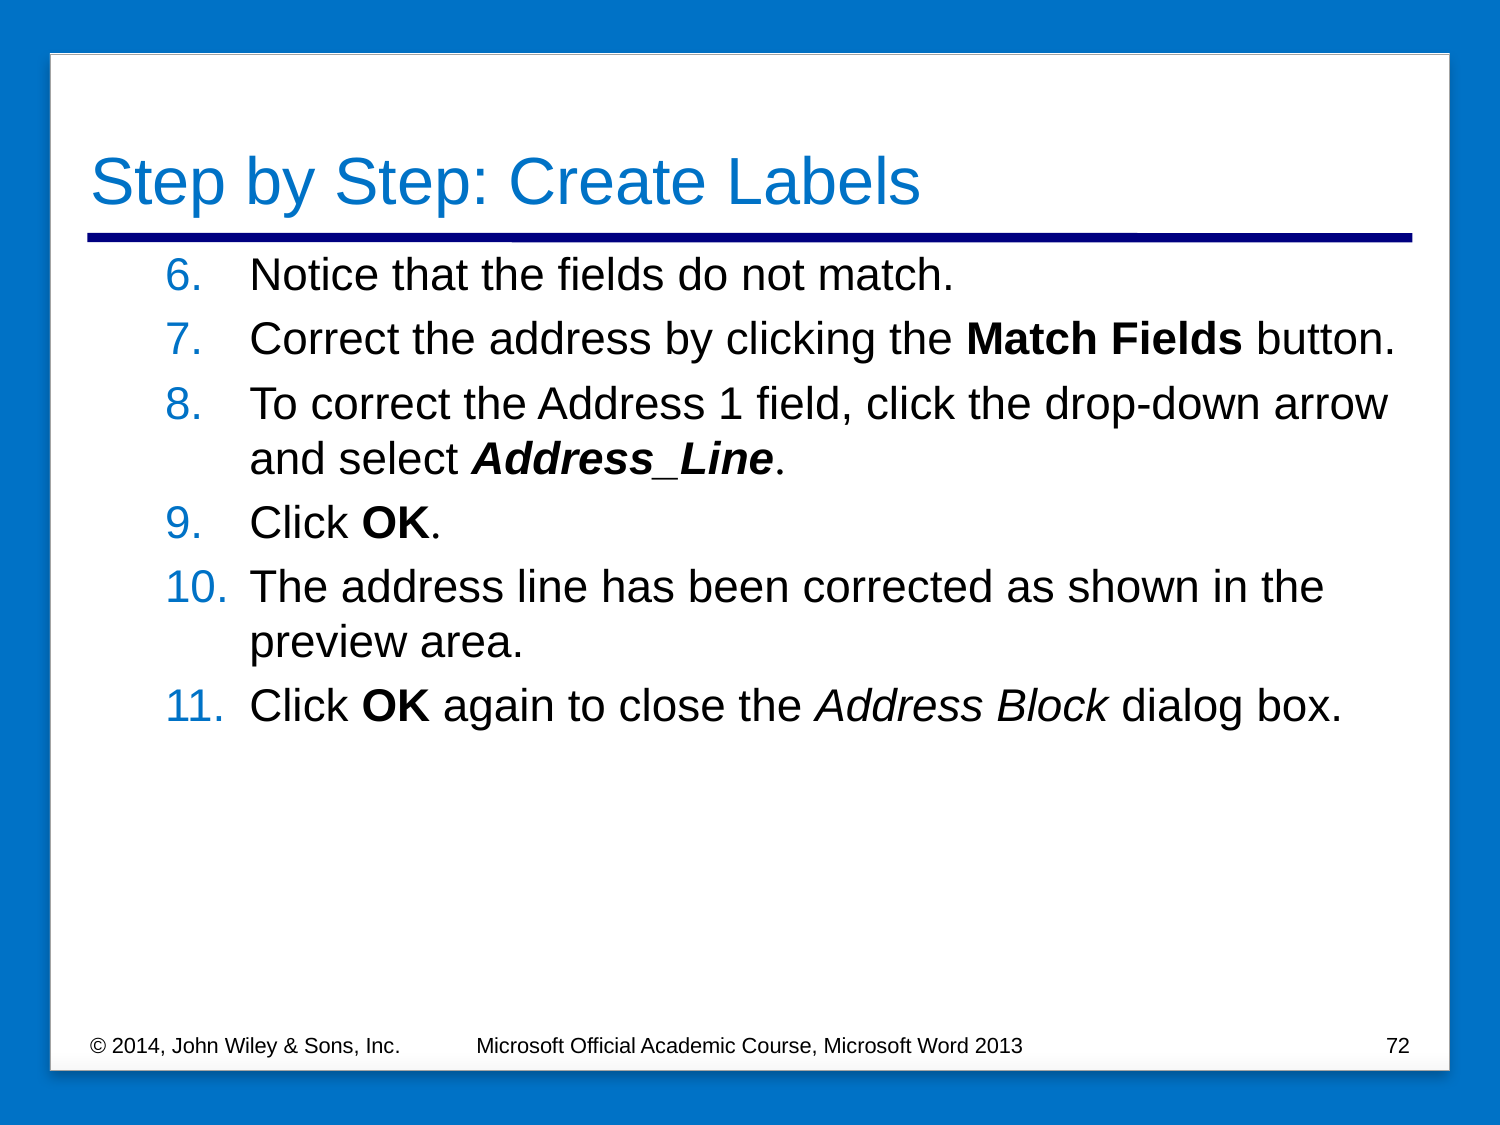

# Step by Step: Create Labels
Notice that the fields do not match.
Correct the address by clicking the Match Fields button.
To correct the Address 1 field, click the drop-down arrow and select Address_Line.
Click OK.
The address line has been corrected as shown in the preview area.
Click OK again to close the Address Block dialog box.
© 2014, John Wiley & Sons, Inc.
Microsoft Official Academic Course, Microsoft Word 2013
72